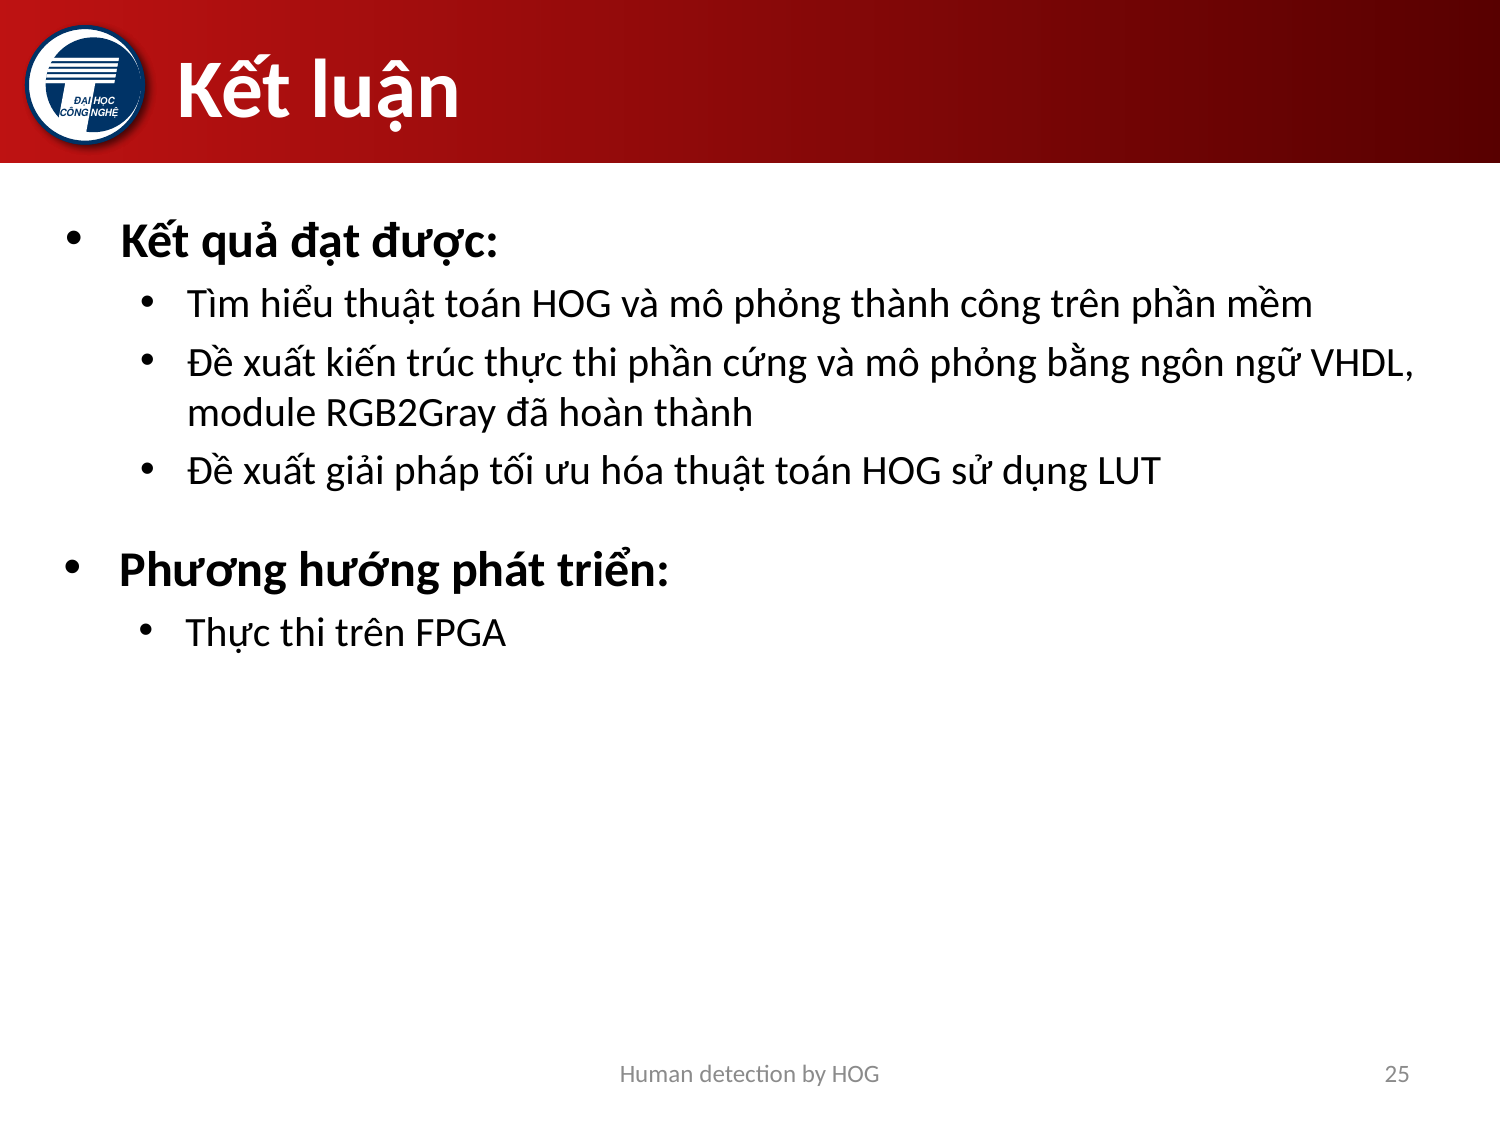

# Kết luận
Kết quả đạt được:
Tìm hiểu thuật toán HOG và mô phỏng thành công trên phần mềm
Đề xuất kiến trúc thực thi phần cứng và mô phỏng bằng ngôn ngữ VHDL, module RGB2Gray đã hoàn thành
Đề xuất giải pháp tối ưu hóa thuật toán HOG sử dụng LUT

Phương hướng phát triển:
Thực thi trên FPGA

Human detection by HOG
25